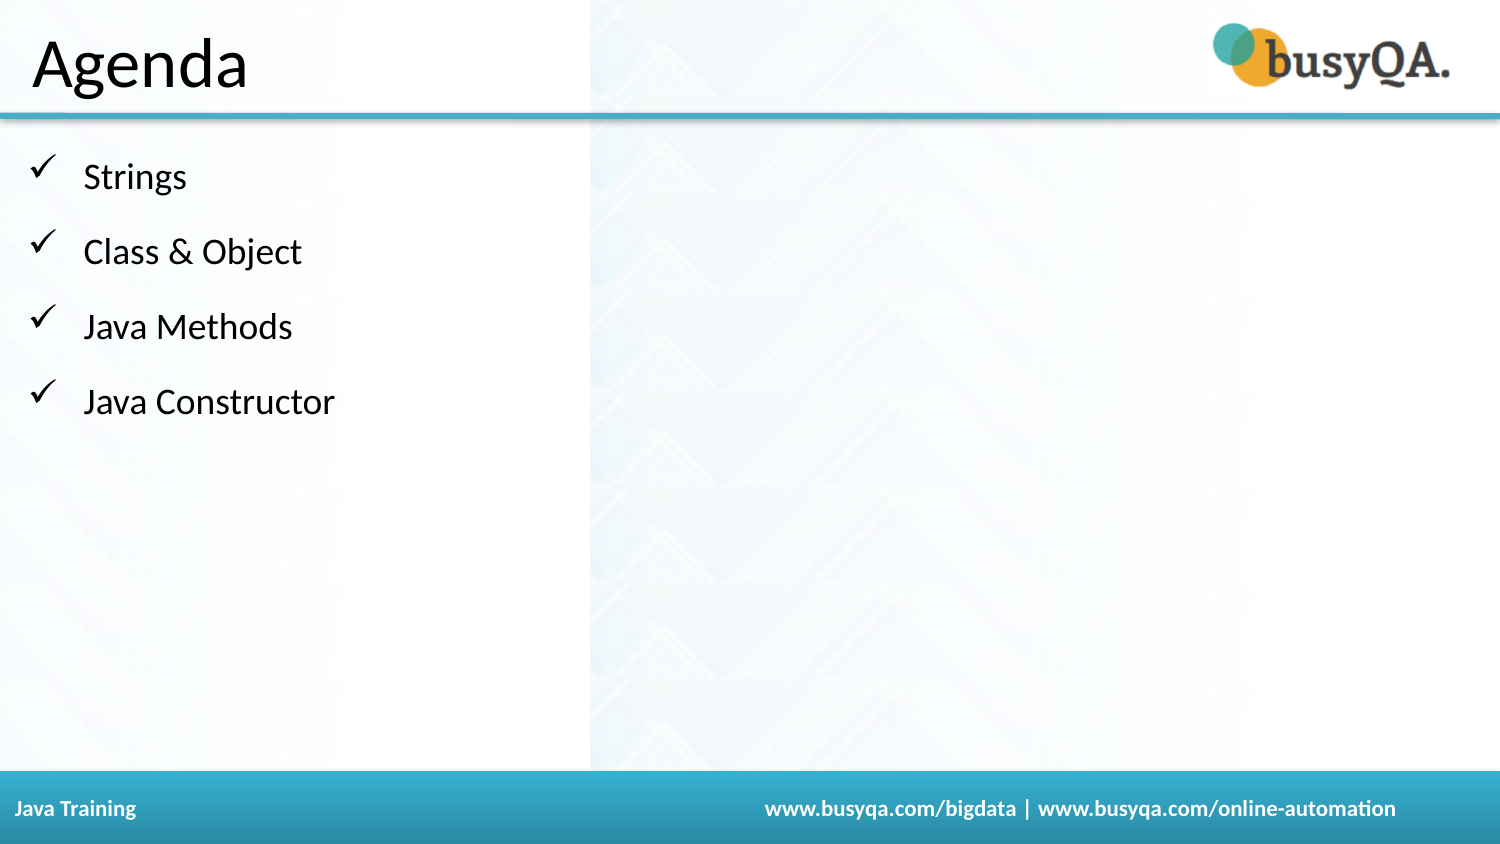

# Agenda
Strings
Class & Object
Java Methods
Java Constructor